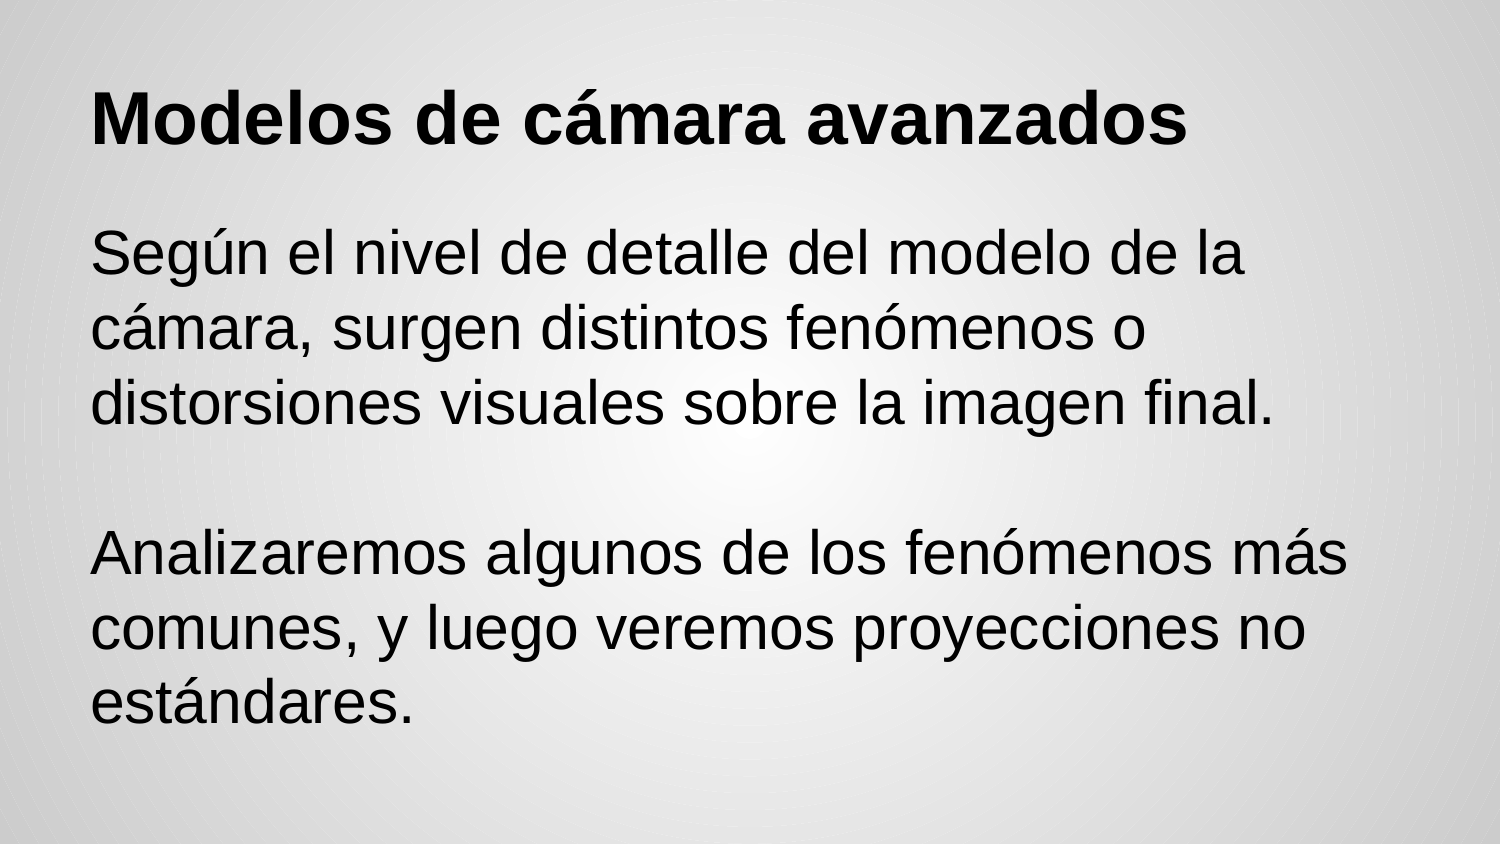

# Modelos de cámara avanzados
Según el nivel de detalle del modelo de la cámara, surgen distintos fenómenos o distorsiones visuales sobre la imagen final.

Analizaremos algunos de los fenómenos más comunes, y luego veremos proyecciones no estándares.